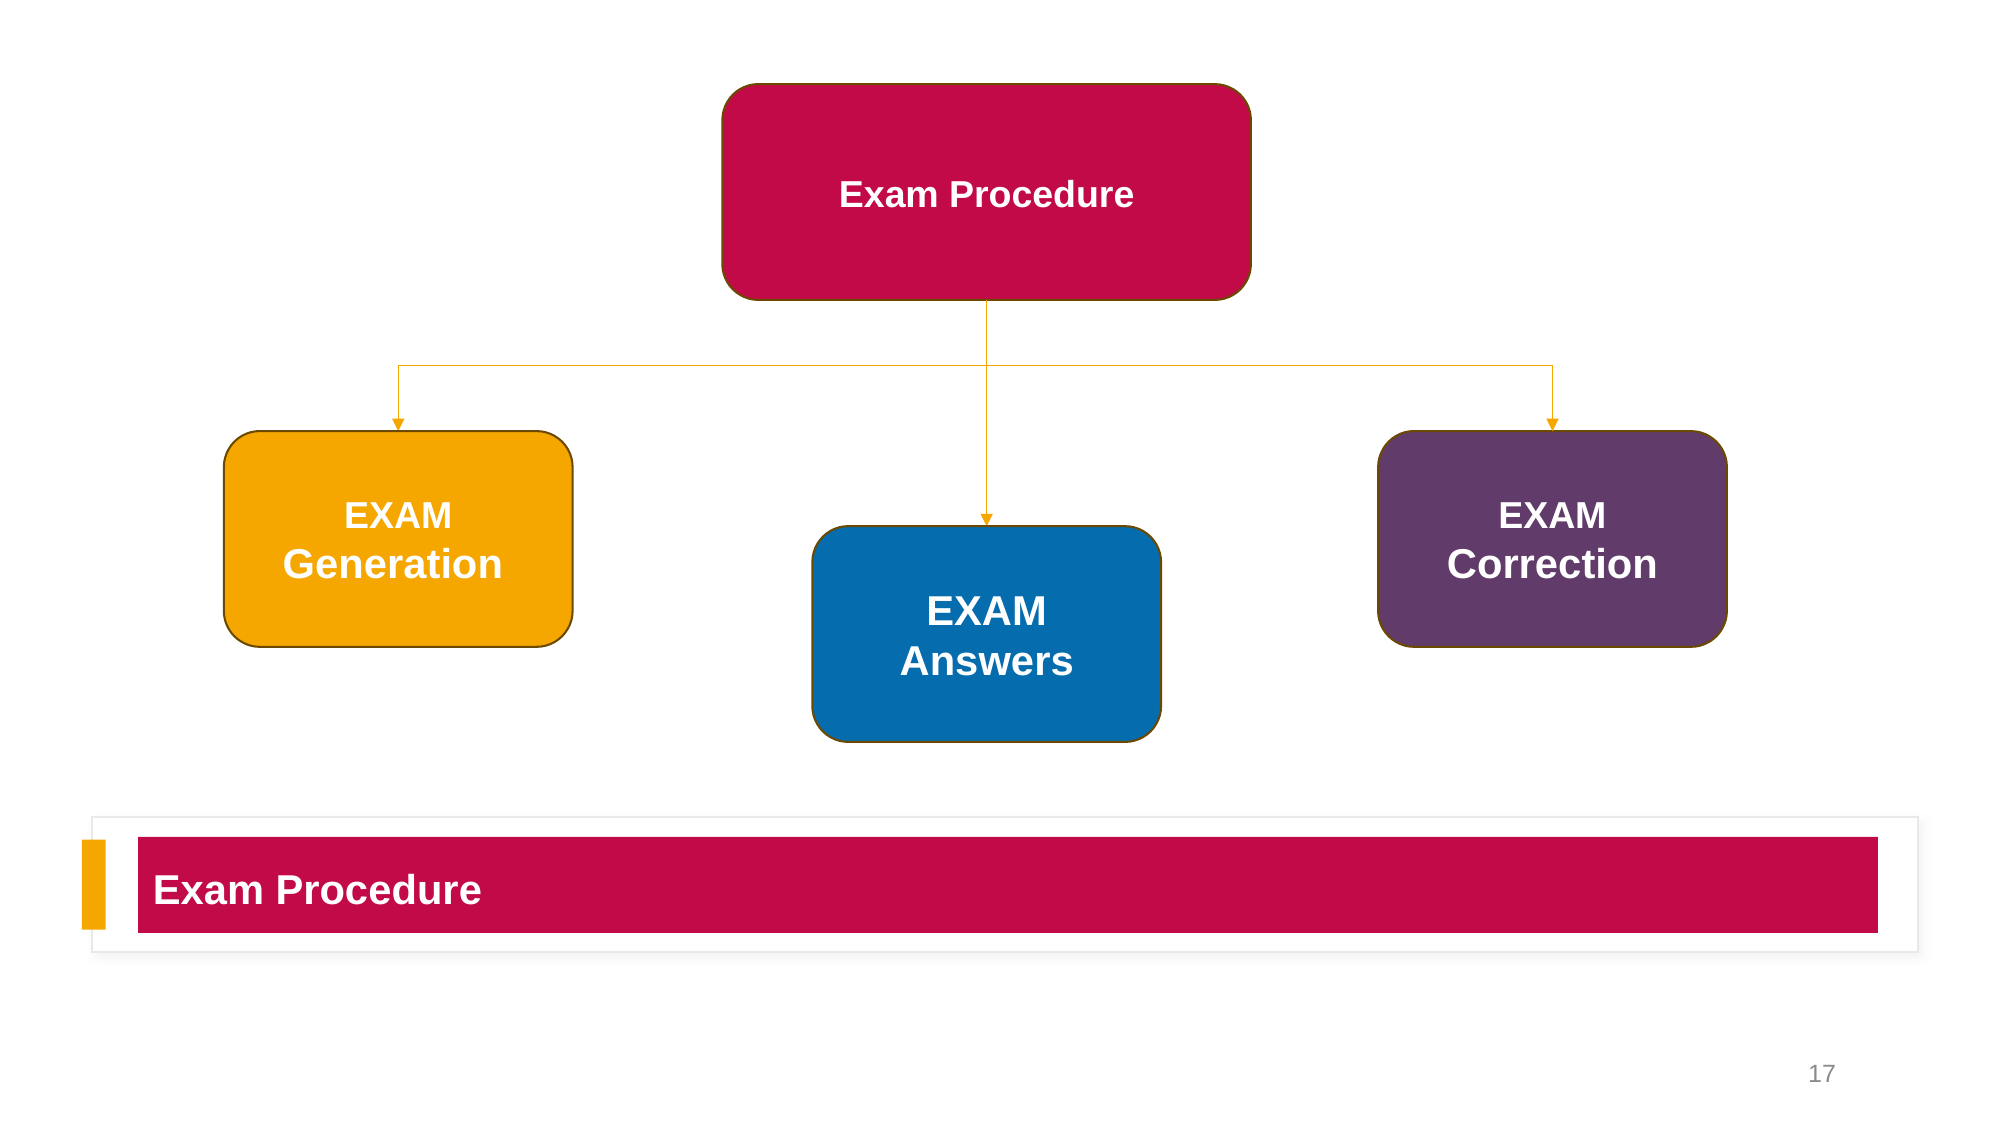

Exam Procedure
EXAM Generation
EXAM Correction
EXAM Answers
Exam Procedure
17